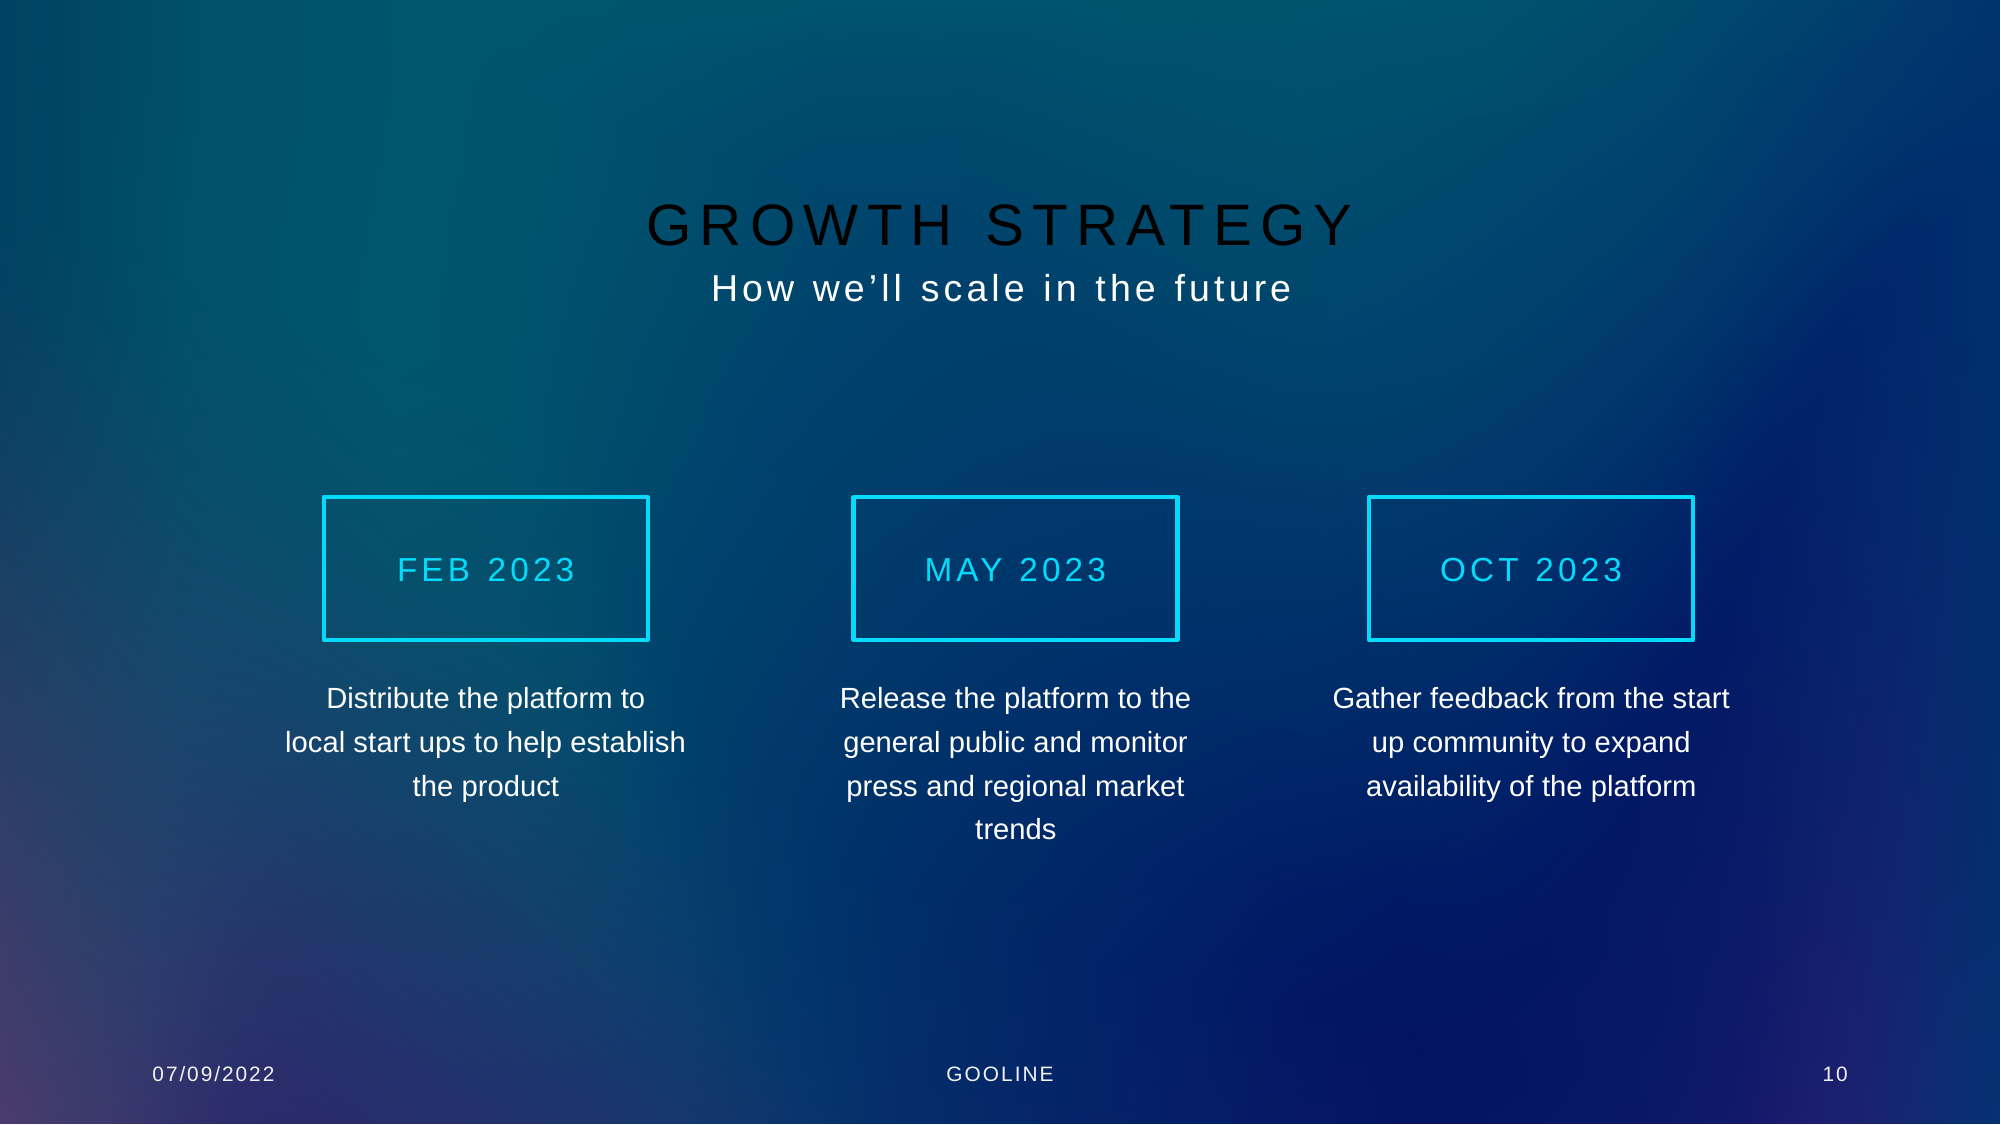

# Growth strategy
How we’ll scale in the future​
Feb 2023
May 2023
Oct 2023
Distribute the platform to local start ups to help establish the product
Gather feedback from the start up community to expand availability of the platform
Release the platform to the general public and monitor press and regional market trends
07/09/2022
GOOLINE
10